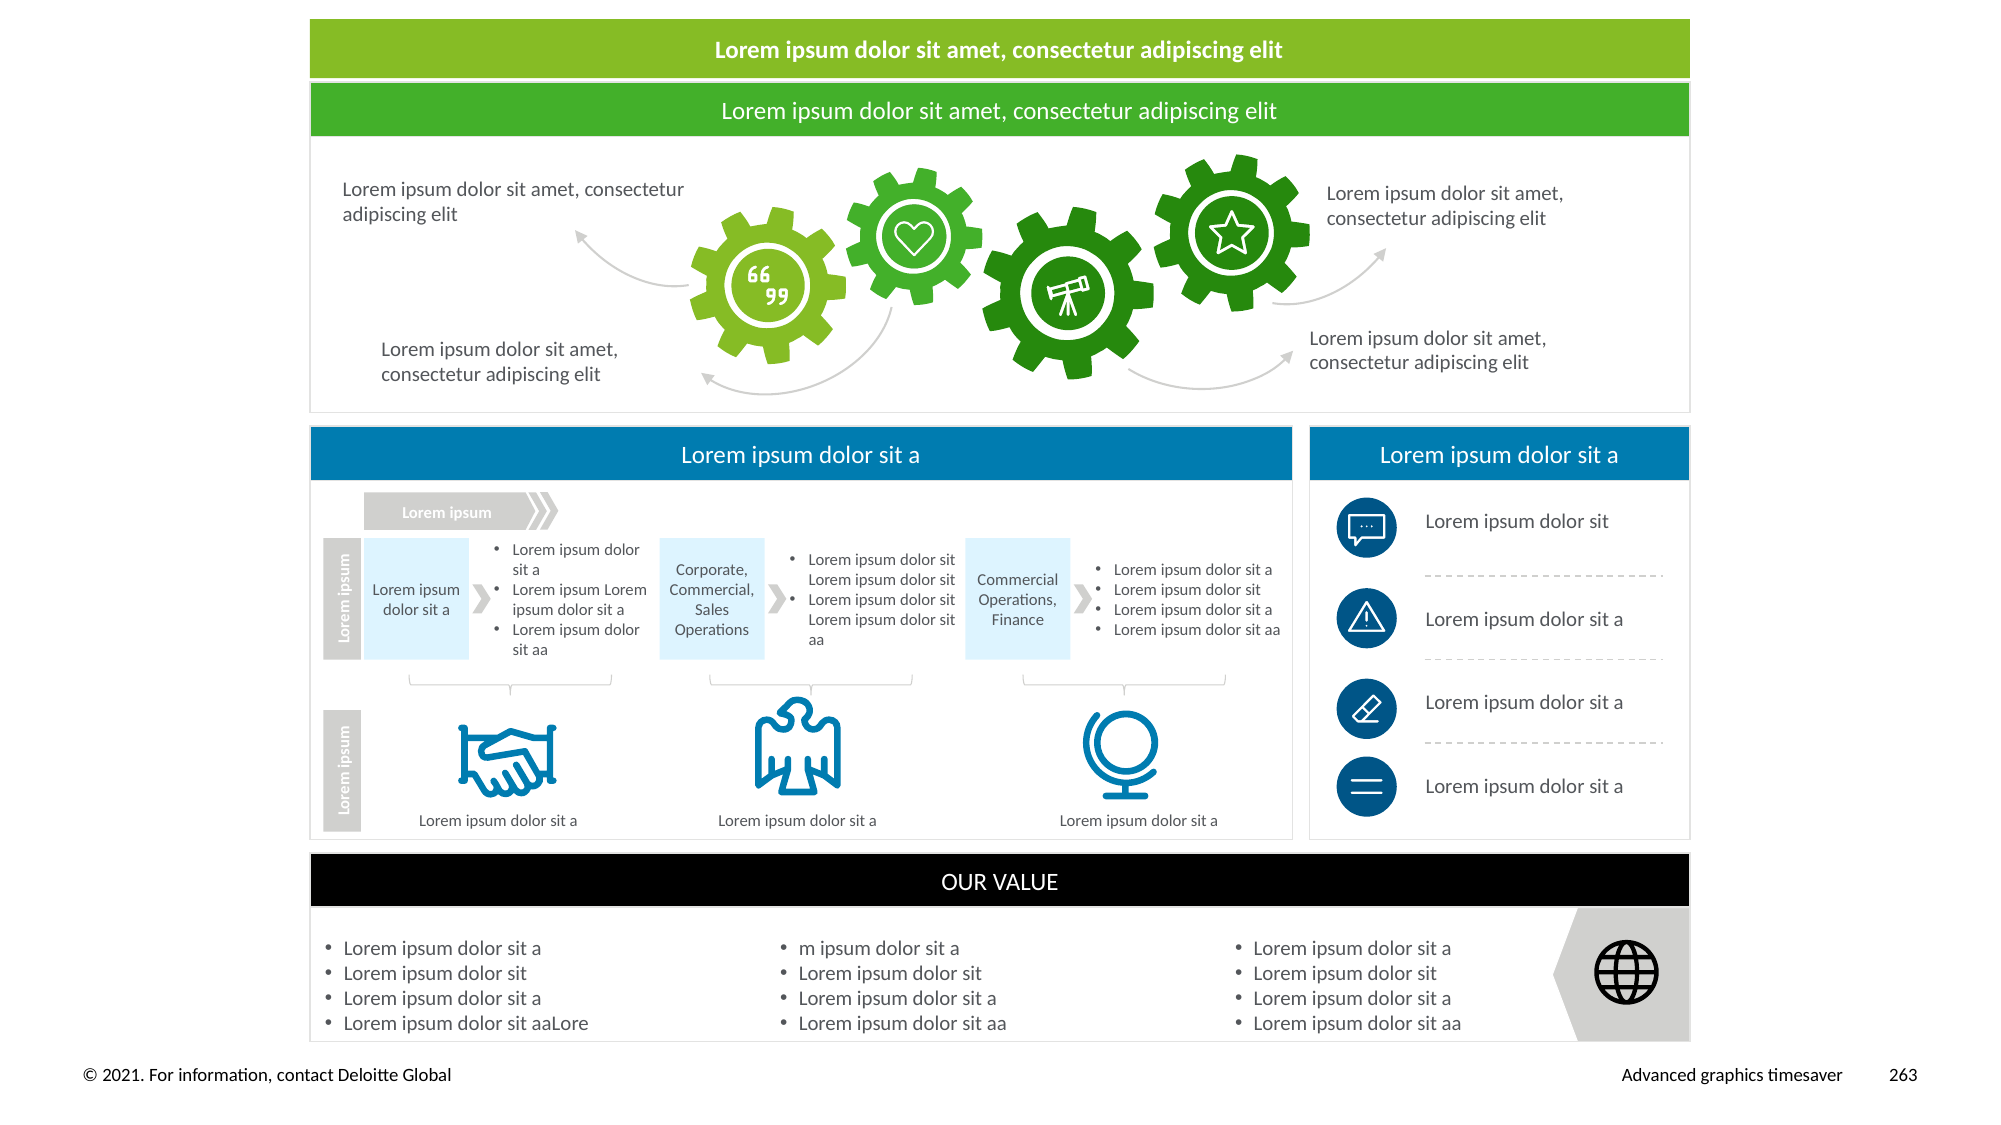

Lorem ipsum dolor sit amet, consectetur adipiscing elit

Lorem ipsum dolor sit amet, consectetur adipiscing elit

Lorem ipsum dolor sit amet, consectetur adipiscing elit
Lorem ipsum dolor sit amet, consectetur adipiscing elit

Lorem ipsum dolor sit amet, consectetur adipiscing elit
Lorem ipsum dolor sit amet, consectetur adipiscing elit

Lorem ipsum dolor sit a

Lorem ipsum dolor sit a

Lorem ipsum

Lorem ipsum dolor sit

Lorem ipsum
Lorem ipsum dolor sit a
Lorem ipsum dolor sit a
Lorem ipsum Lorem ipsum dolor sit a
Lorem ipsum dolor sit aa
Corporate, Commercial, Sales Operations
Lorem ipsum dolor sit Lorem ipsum dolor sit
Lorem ipsum dolor sit Lorem ipsum dolor sit aa
Commercial Operations, Finance
Lorem ipsum dolor sit a
Lorem ipsum dolor sit
Lorem ipsum dolor sit a
Lorem ipsum dolor sit aa

Lorem ipsum dolor sit a

Lorem ipsum dolor sit a

Lorem ipsum

Lorem ipsum dolor sit a
Lorem ipsum dolor sit a
Lorem ipsum dolor sit a
Lorem ipsum dolor sit a
OUR VALUE

Lorem ipsum dolor sit a
Lorem ipsum dolor sit
Lorem ipsum dolor sit a
Lorem ipsum dolor sit aaLore
m ipsum dolor sit a
Lorem ipsum dolor sit
Lorem ipsum dolor sit a
Lorem ipsum dolor sit aa
Lorem ipsum dolor sit a
Lorem ipsum dolor sit
Lorem ipsum dolor sit a
Lorem ipsum dolor sit aa